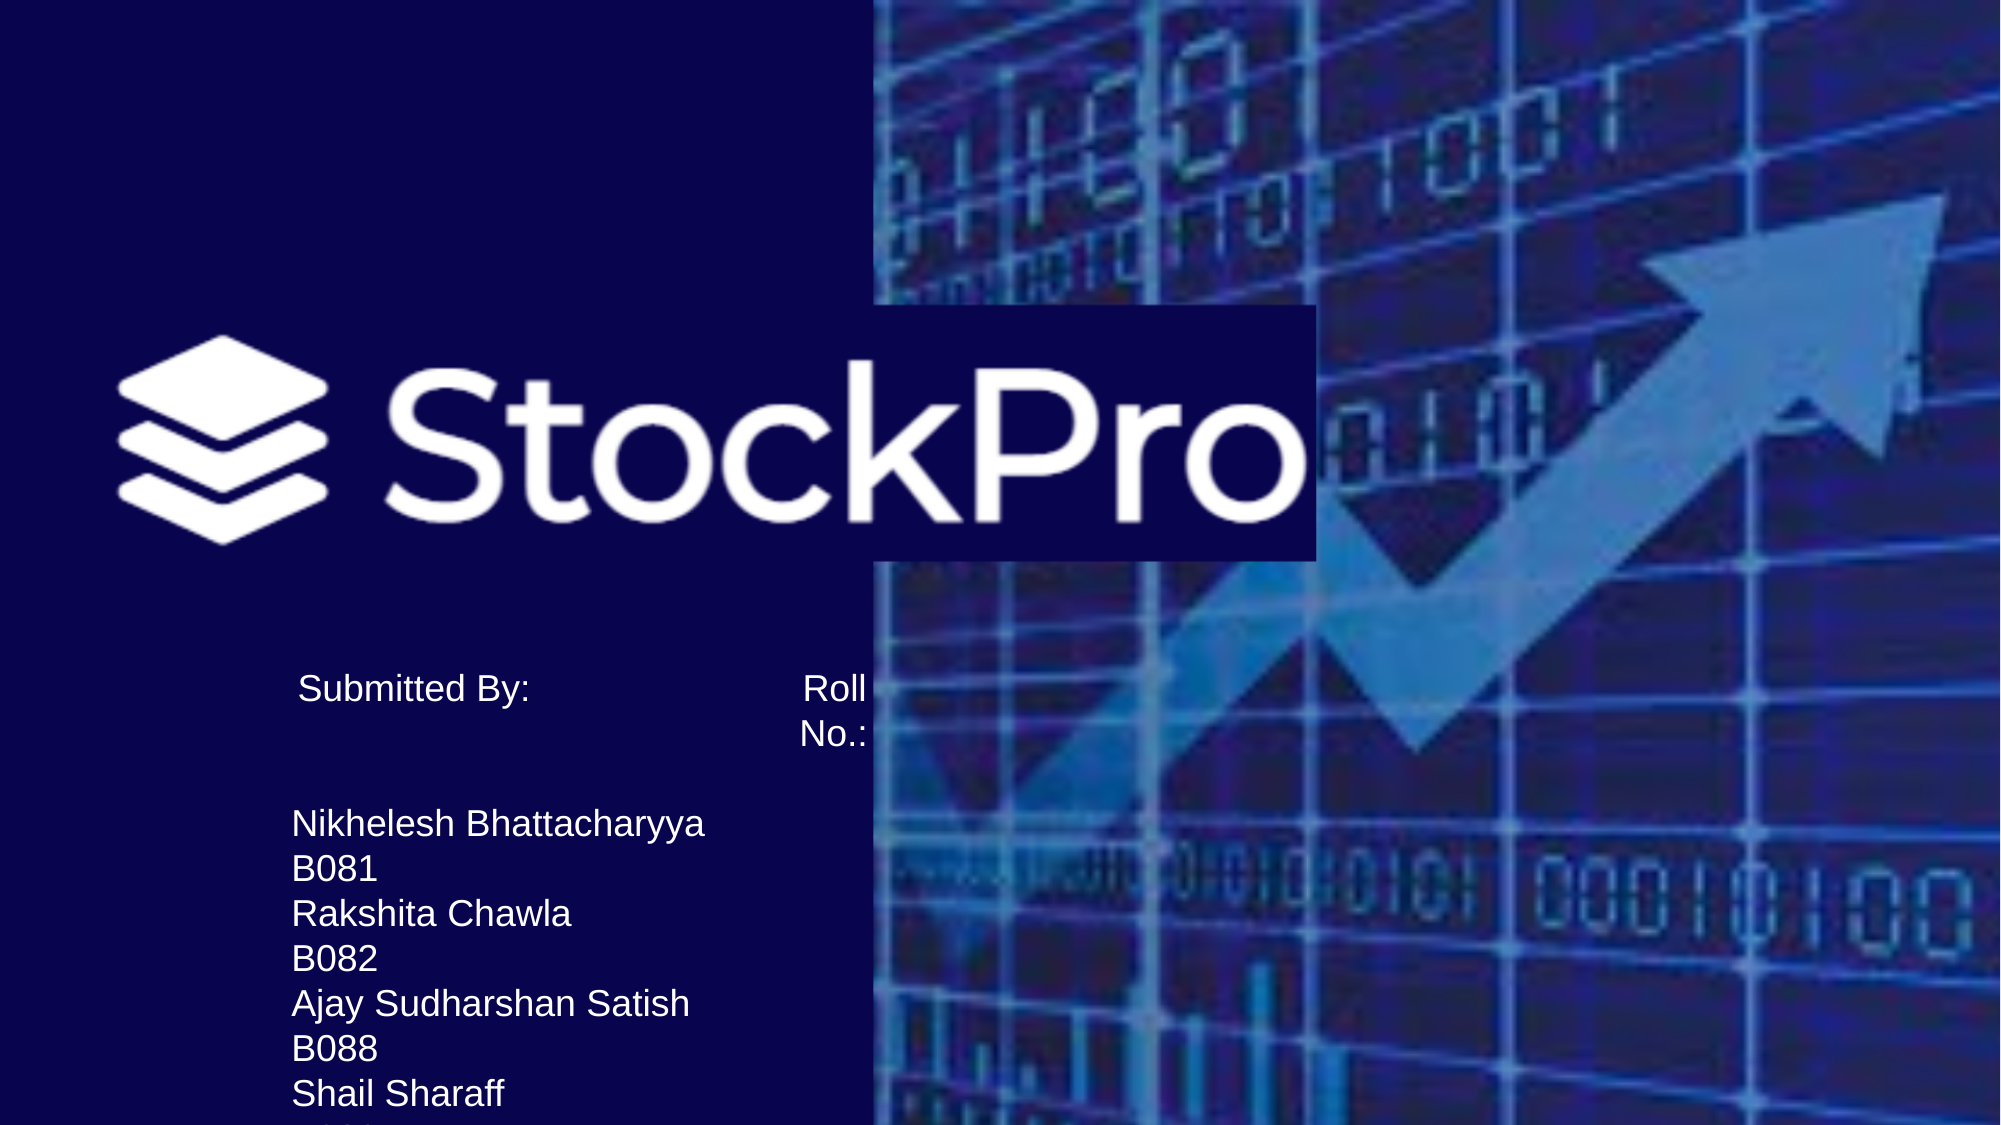

Submitted By:                          Roll No.:

Nikhelesh Bhattacharyya               B081
Rakshita Chawla                           B082
Ajay Sudharshan Satish                 B088
Shail Sharaff                                  B089
Akul Mangal                                  B092